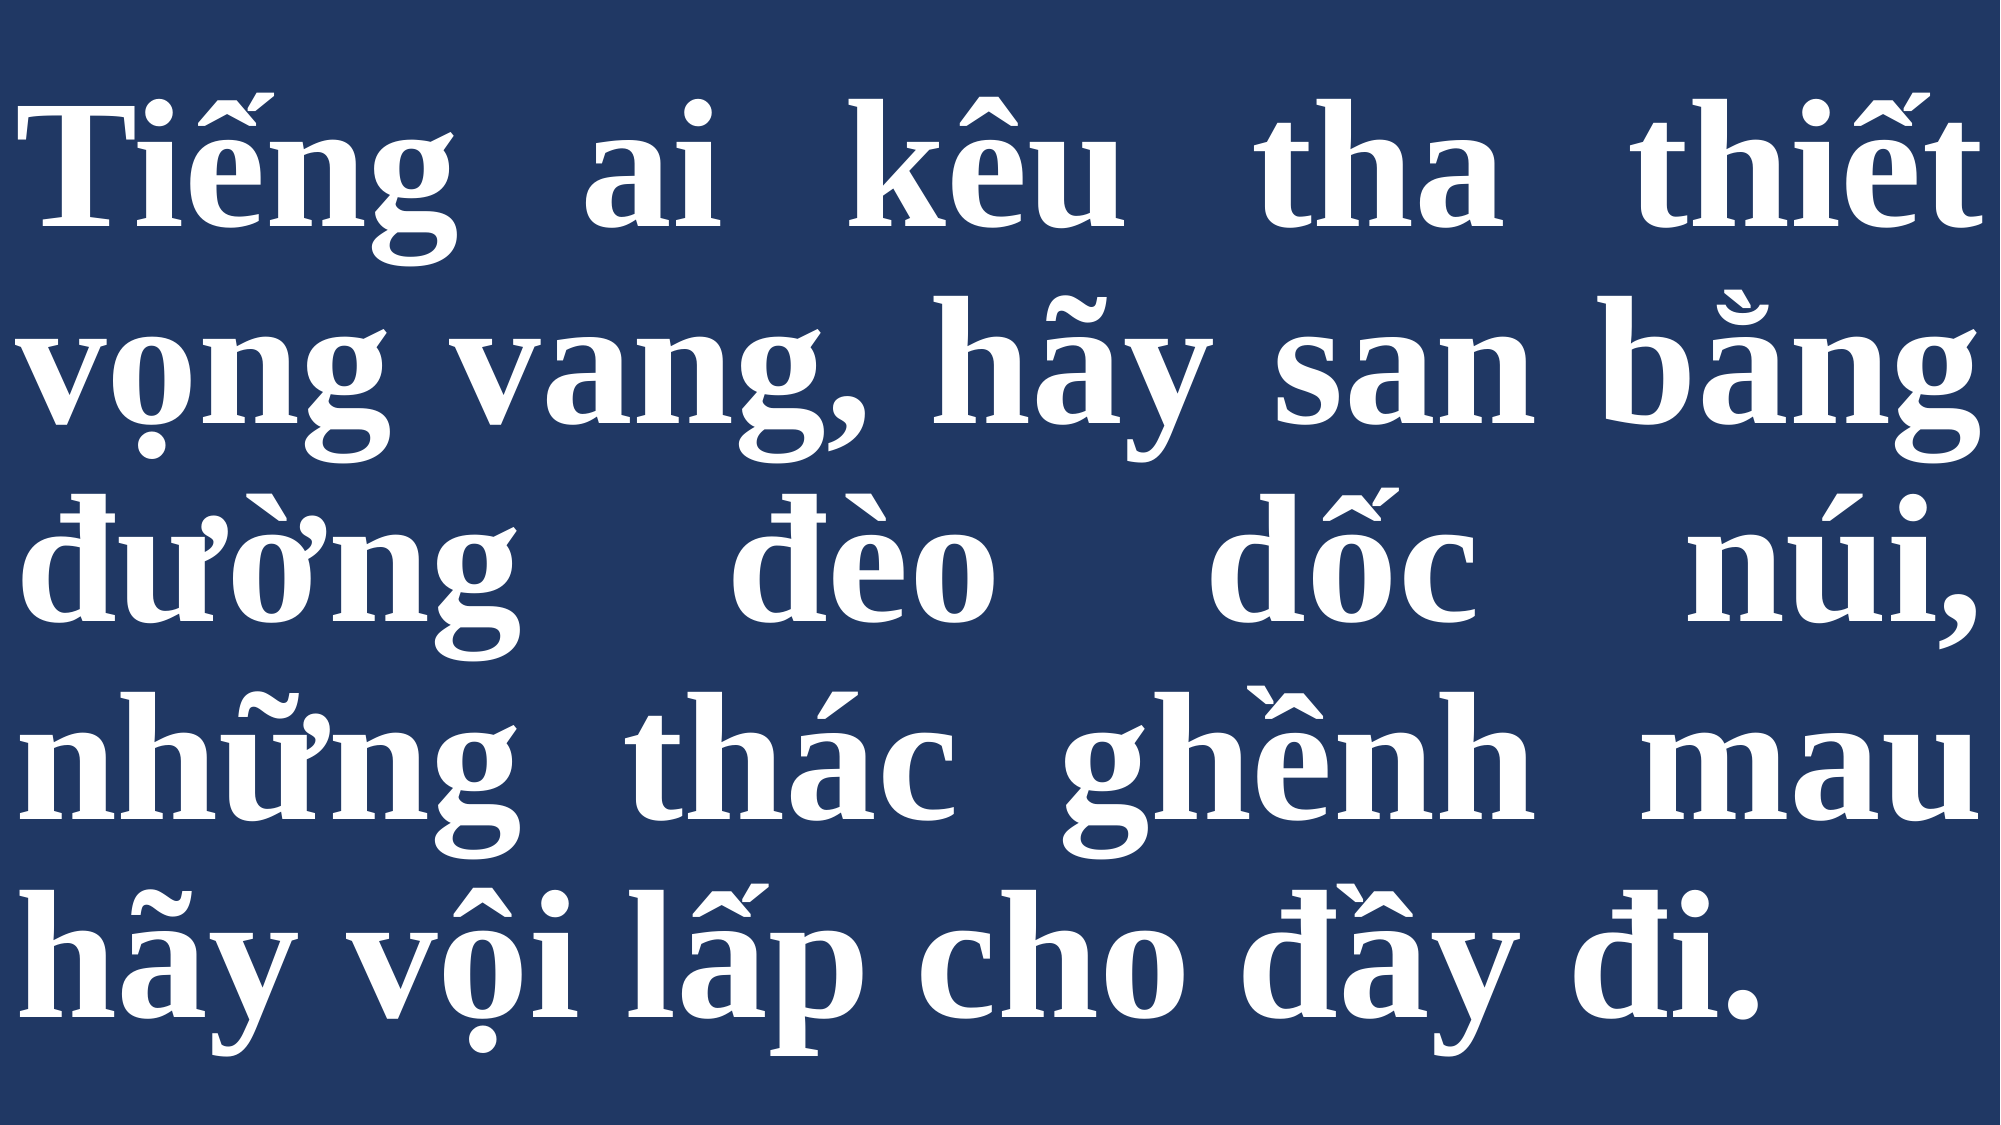

# Tiếng ai kêu tha thiết vọng vang, hãy san bằng đường đèo dốc núi, những thác ghềnh mau hãy vội lấp cho đầy đi.